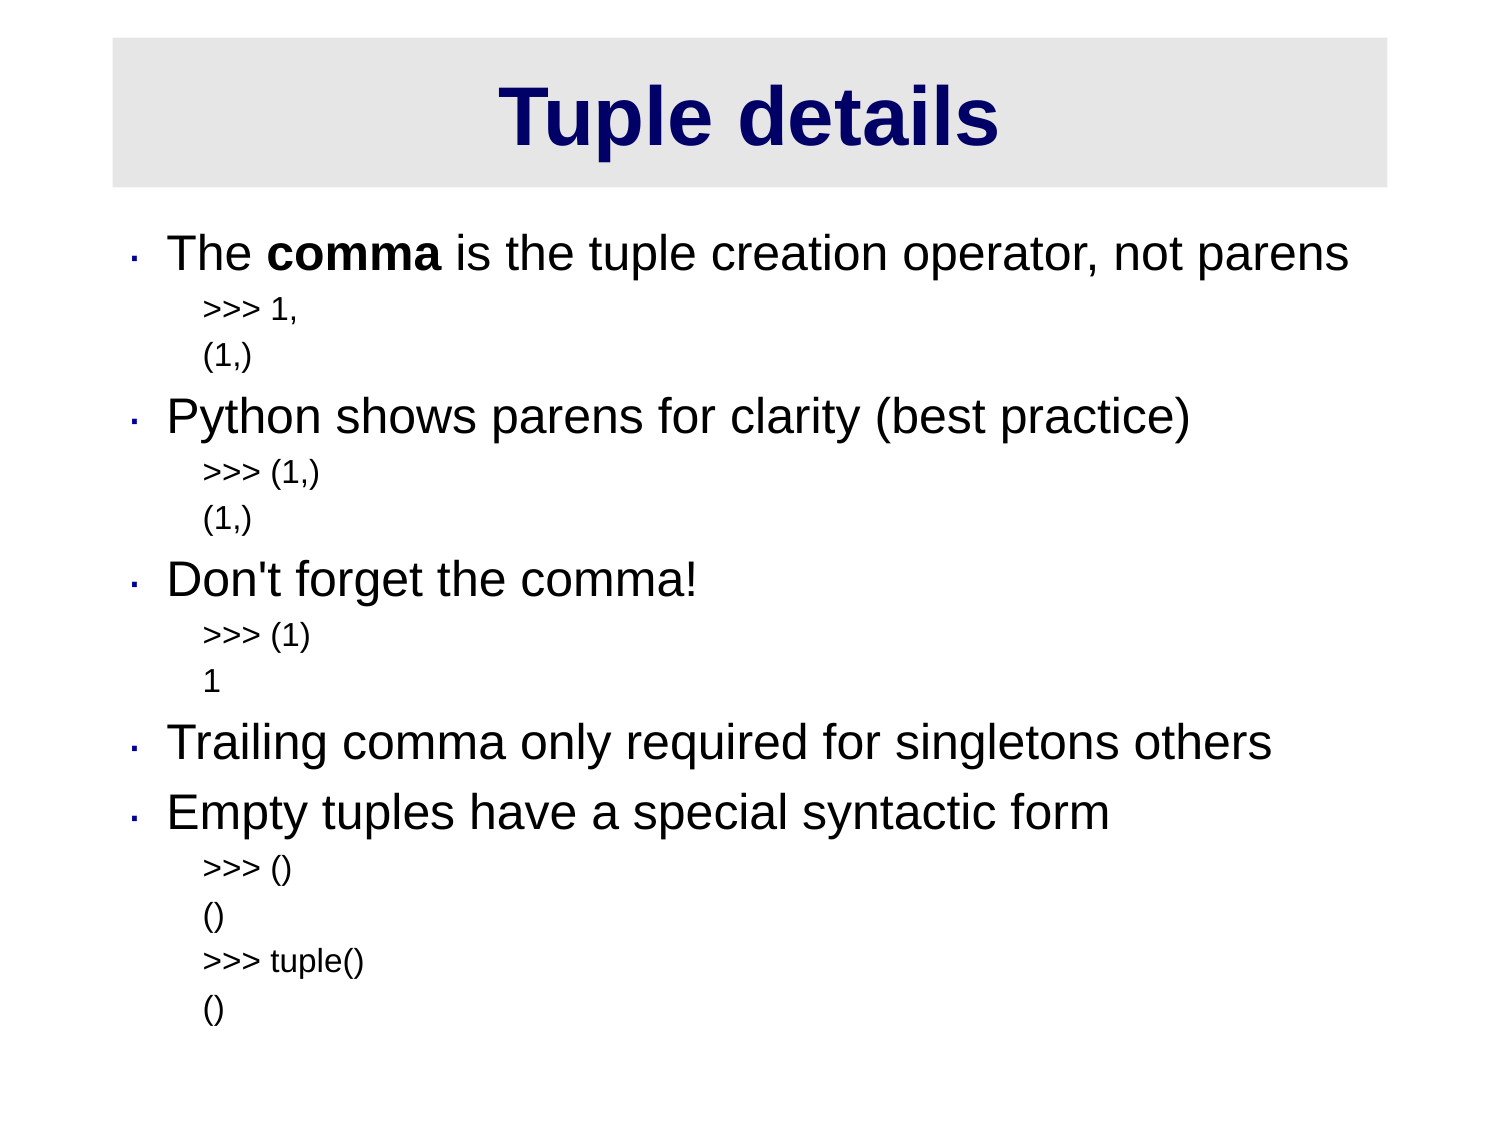

# Tuple details
The comma is the tuple creation operator, not parens
>>> 1,
(1,)
Python shows parens for clarity (best practice)
>>> (1,)
(1,)
Don't forget the comma!
>>> (1)
1
Trailing comma only required for singletons others
Empty tuples have a special syntactic form
>>> ()
()
>>> tuple()
()